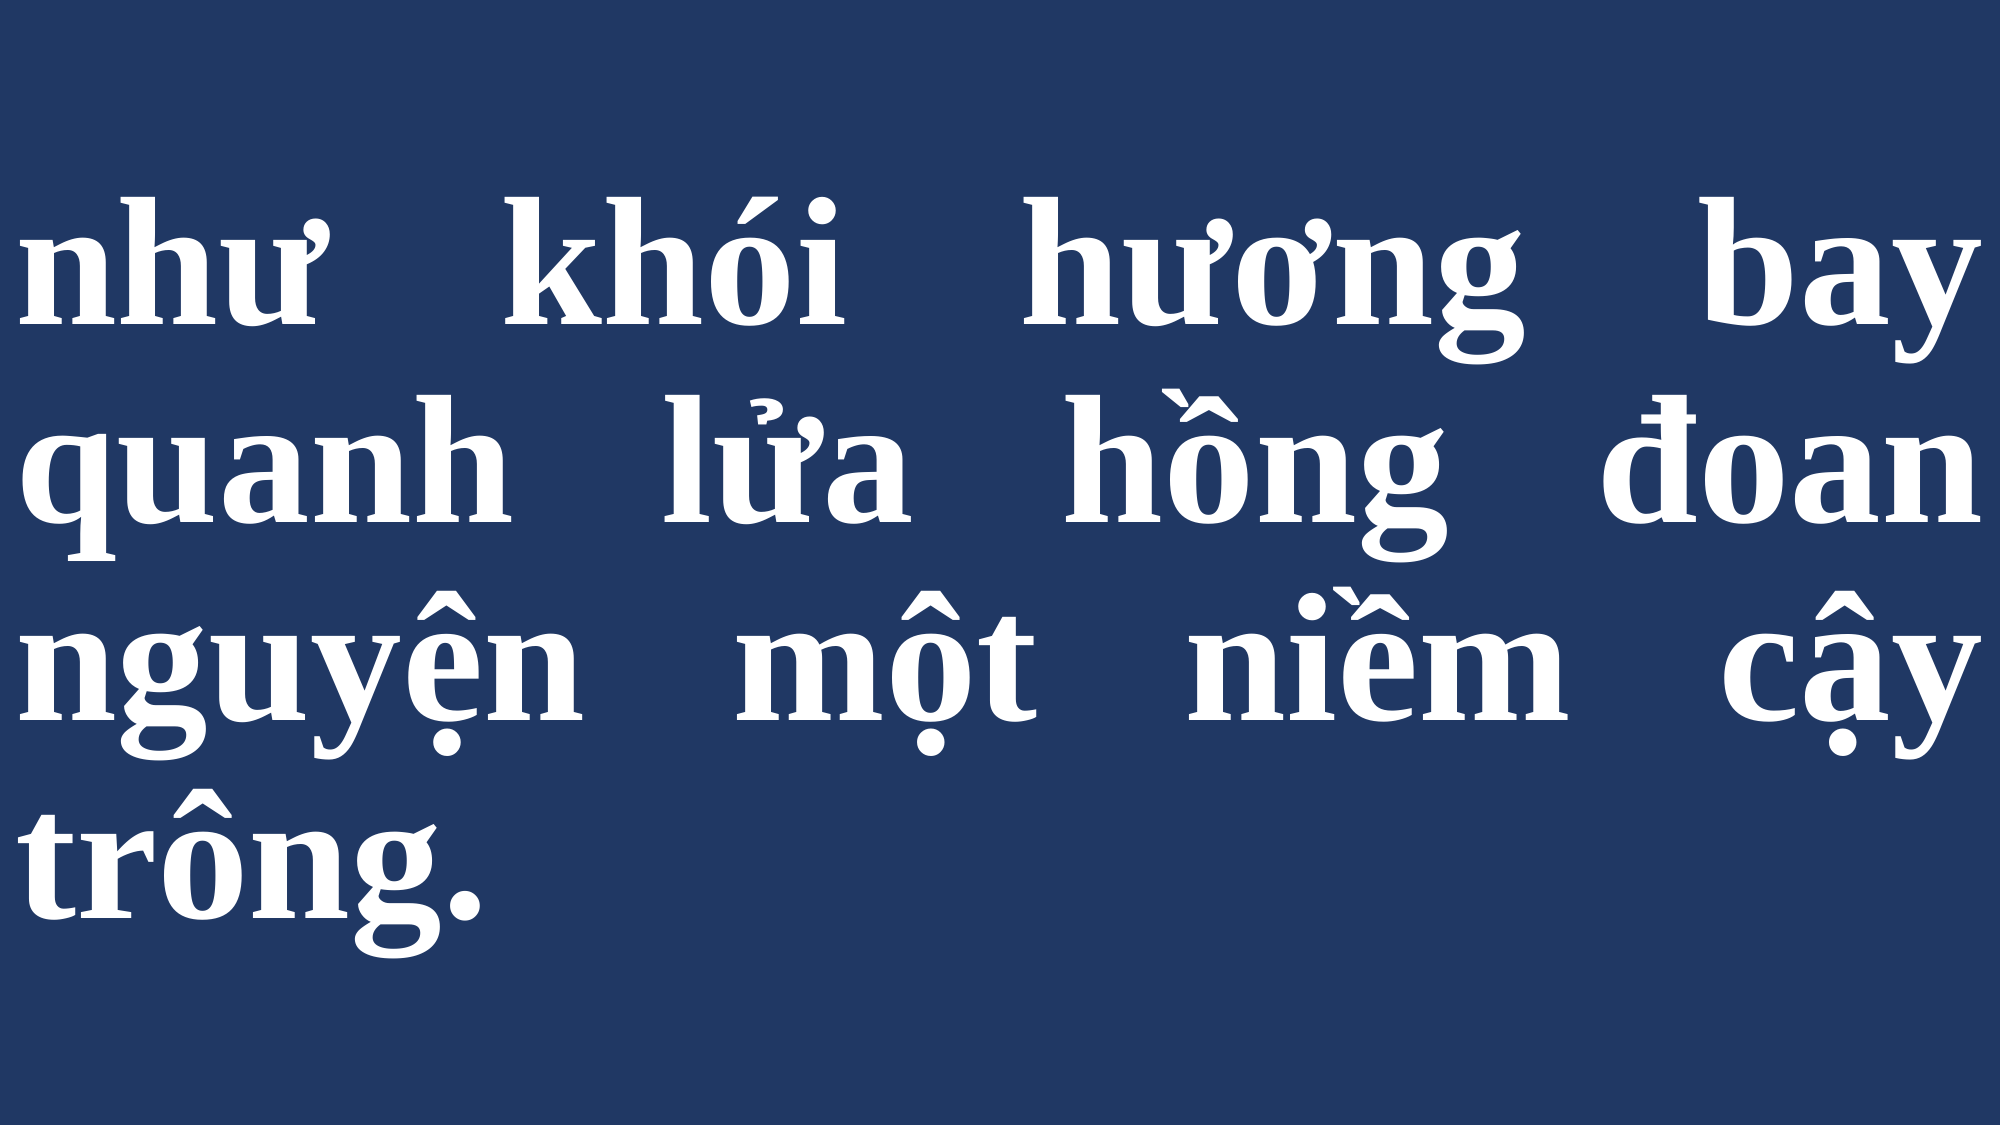

# như khói hương bay quanh lửa hồng đoan nguyện một niềm cậy trông.